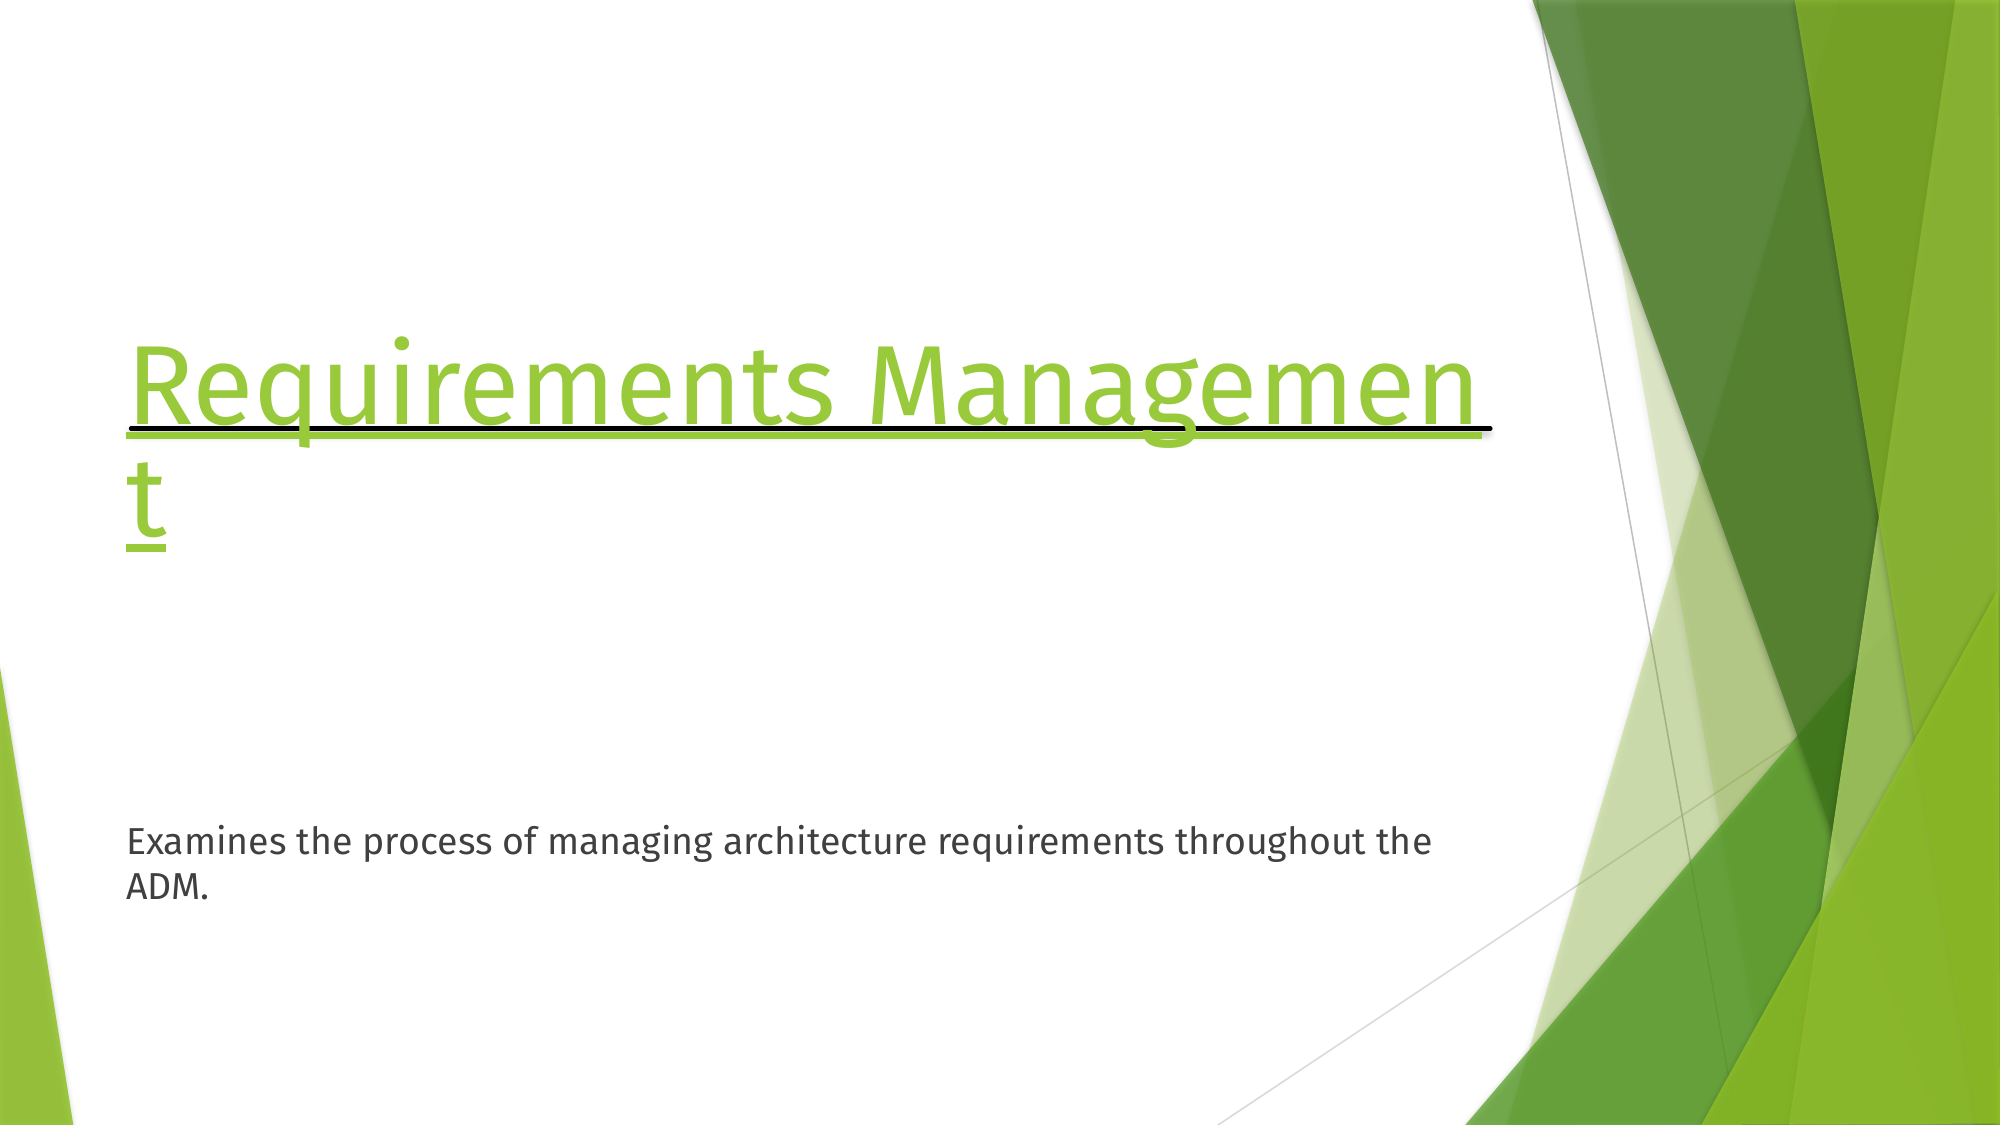

# Requirements Management
Examines the process of managing architecture requirements throughout the ADM.
71